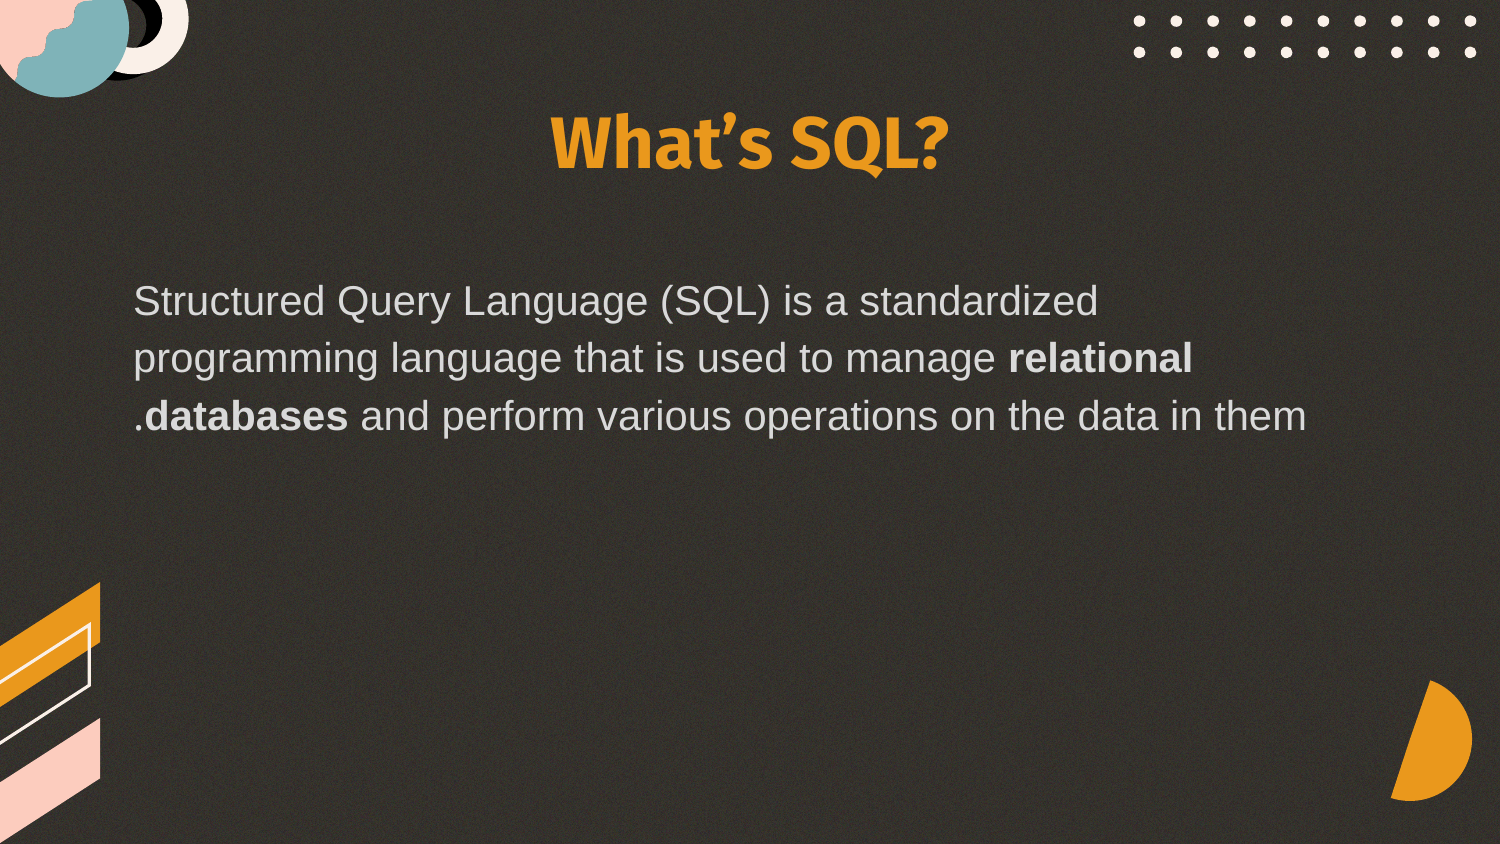

What’s SQL?
  Structured Query Language (SQL) is a standardized programming language that is used to manage relational databases and perform various operations on the data in them.